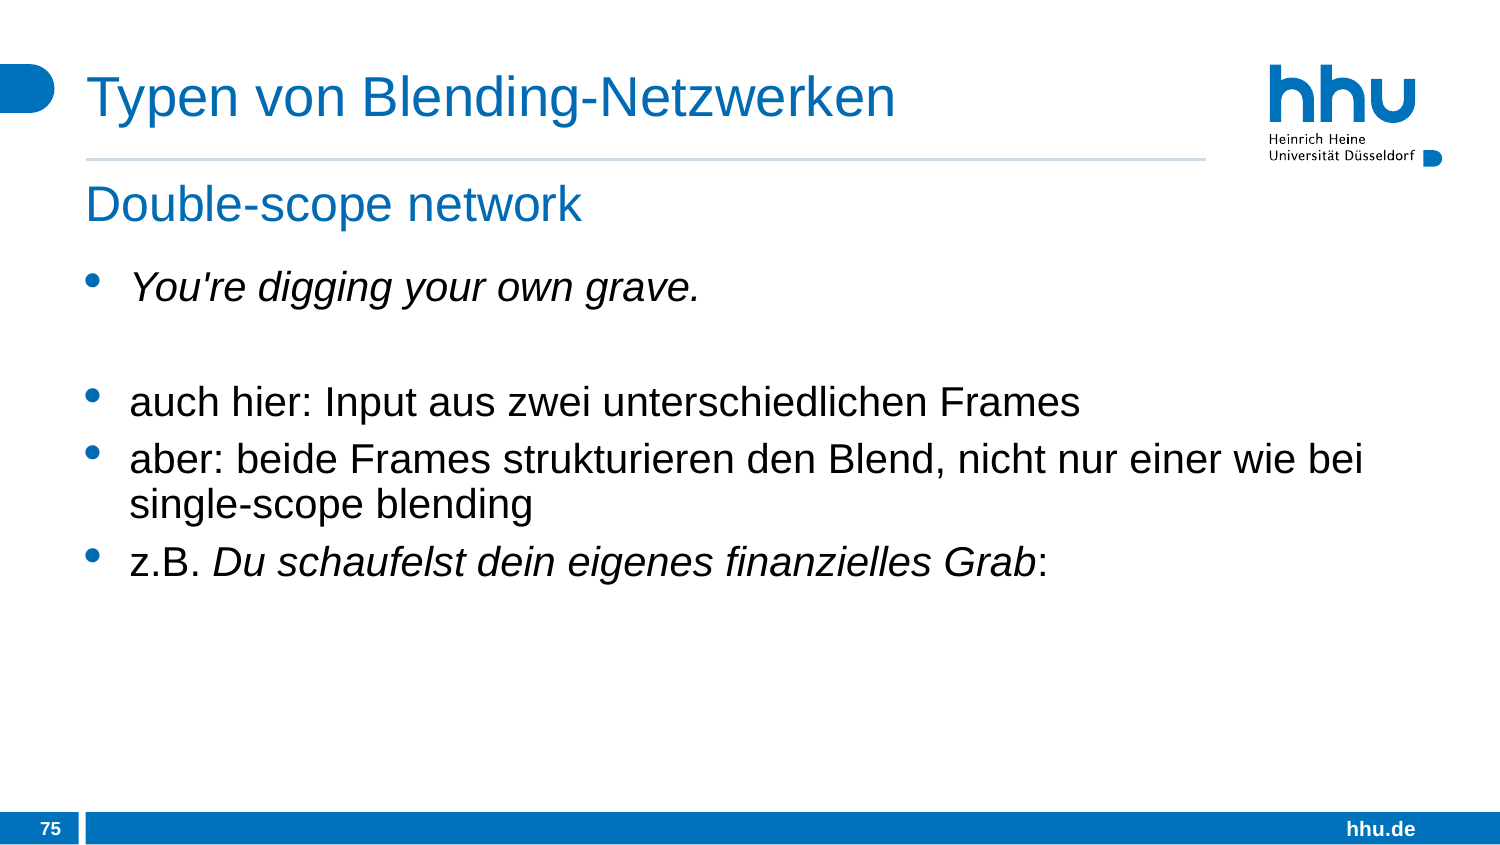

# Typen von Blending-Netzwerken
Double-scope network
You're digging your own grave.

auch hier: Input aus zwei unterschiedlichen Frames
aber: beide Frames strukturieren den Blend, nicht nur einer wie bei single-scope blending
z.B. Du schaufelst dein eigenes finanzielles Grab:
75